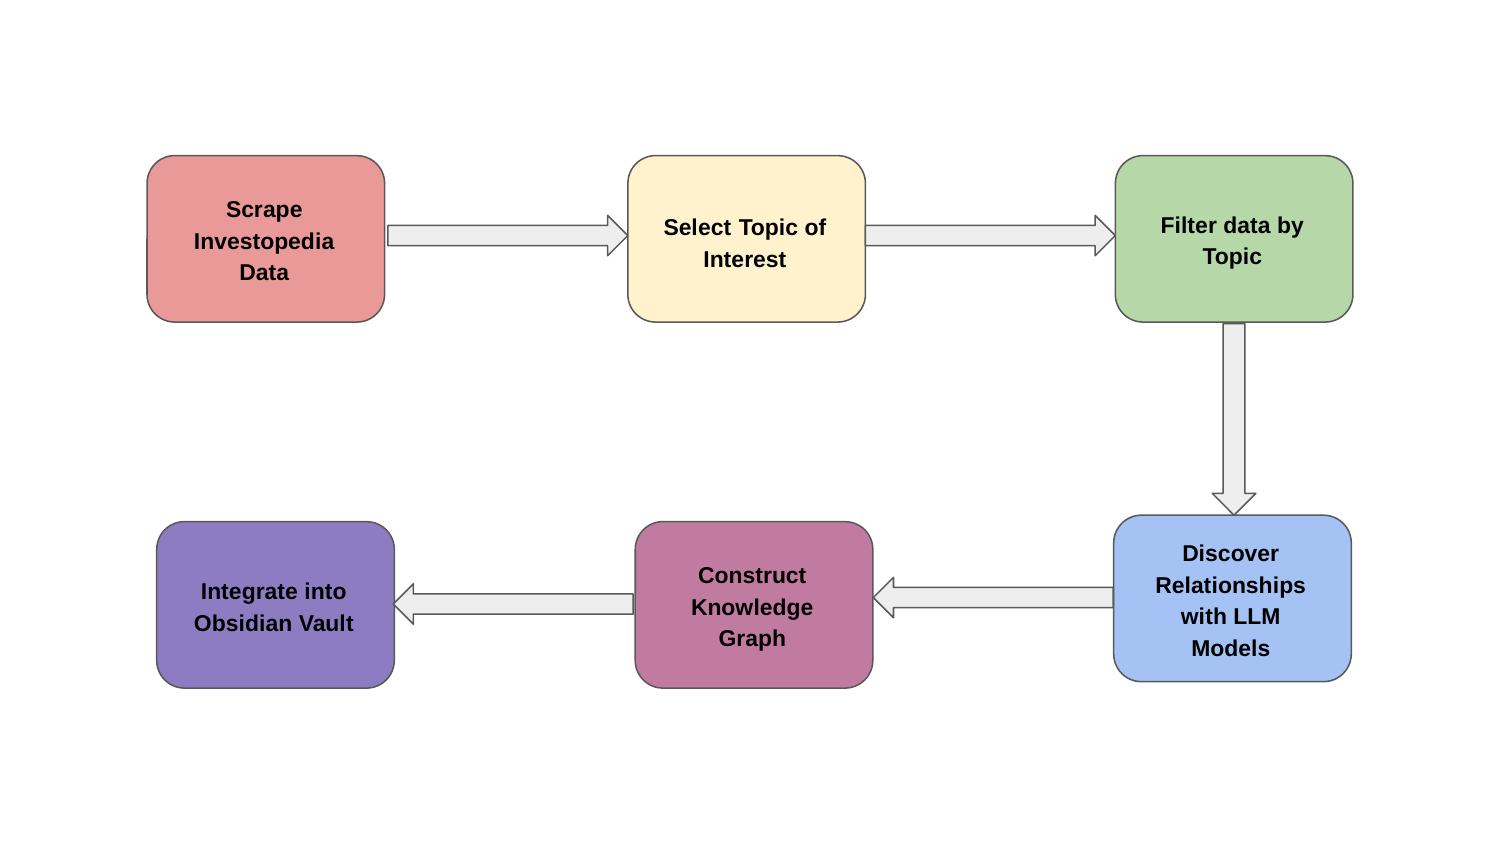

Scrape Investopedia Data
Select Topic of Interest
Filter data by Topic

Discover Relationships with LLM Models
Integrate into Obsidian Vault
Construct Knowledge Graph